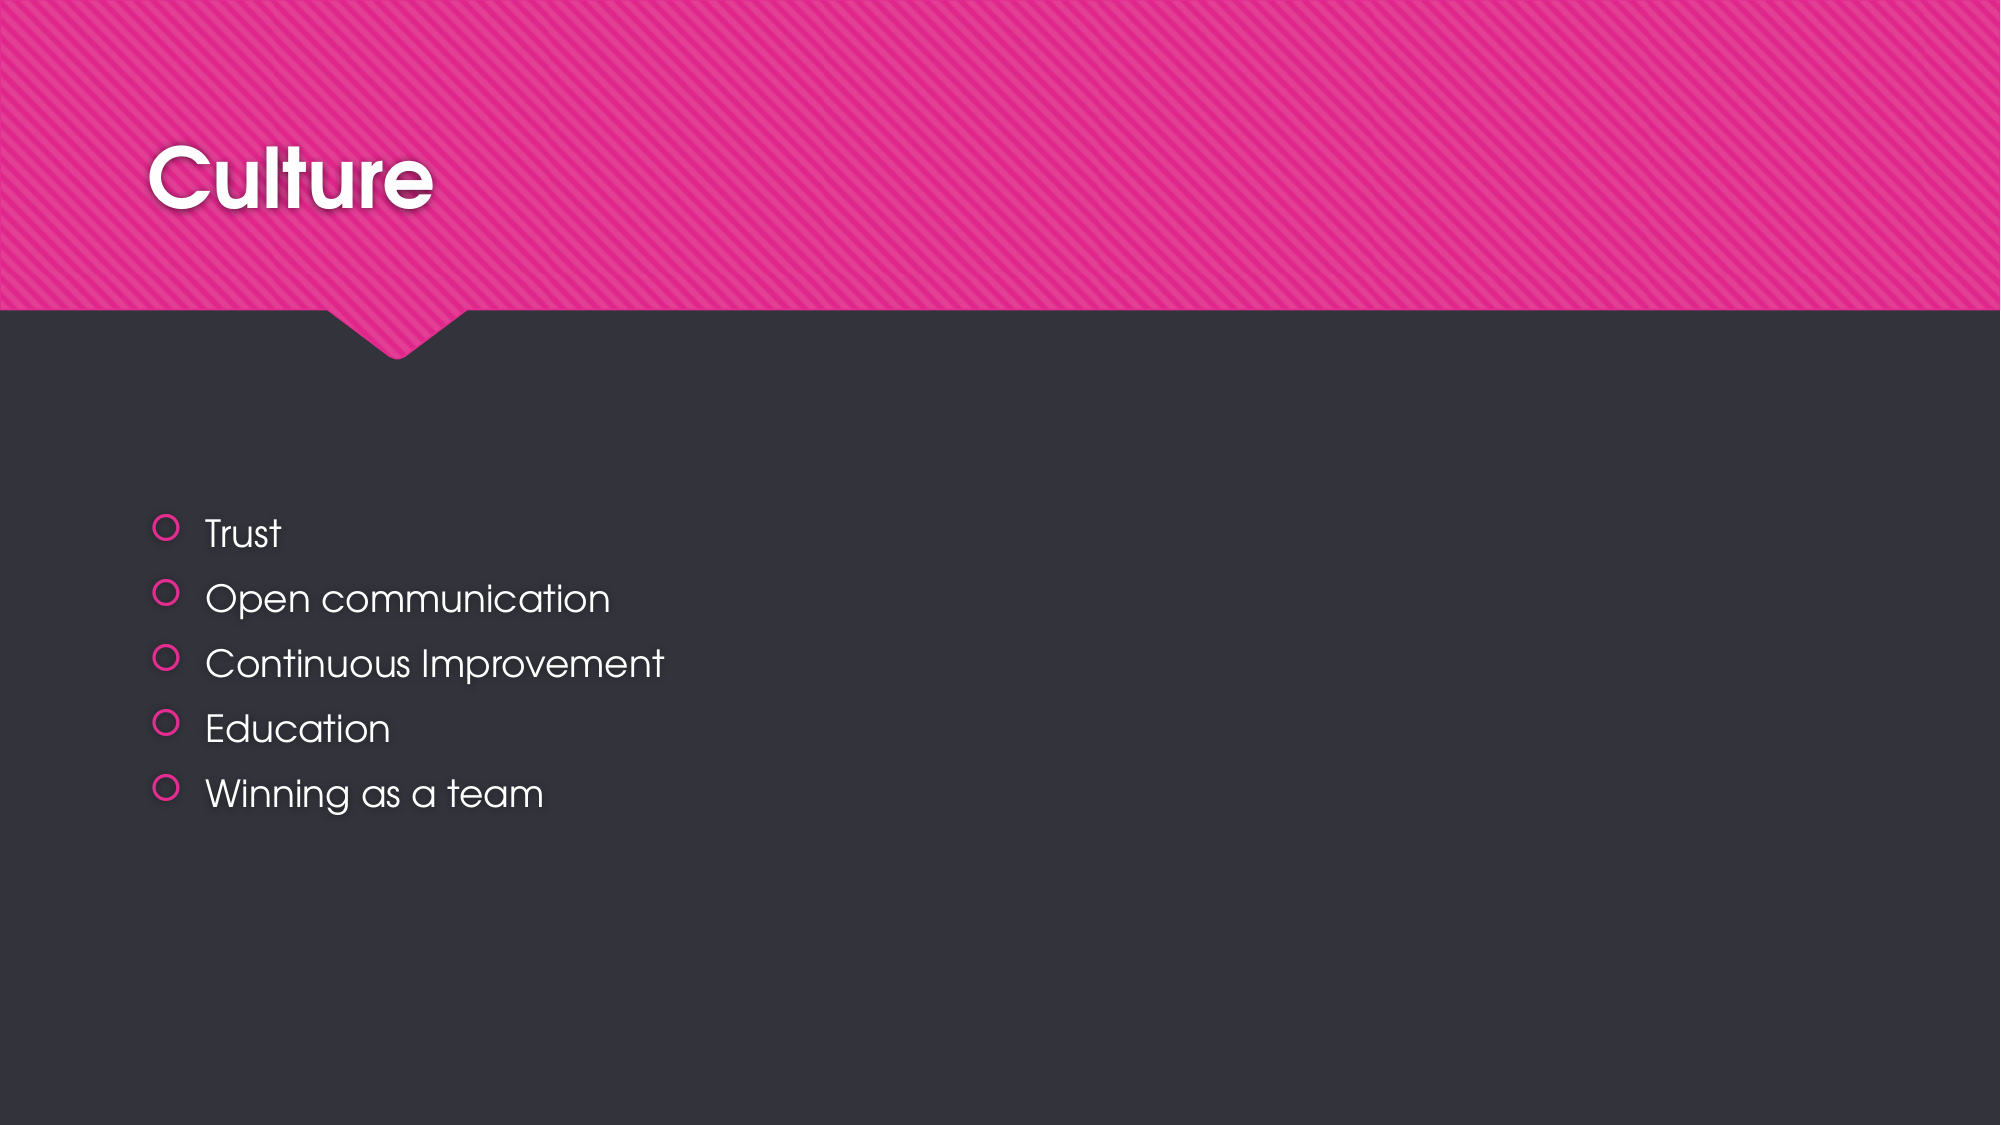

# Culture
Trust
Open communication
Continuous Improvement
Education
Winning as a team